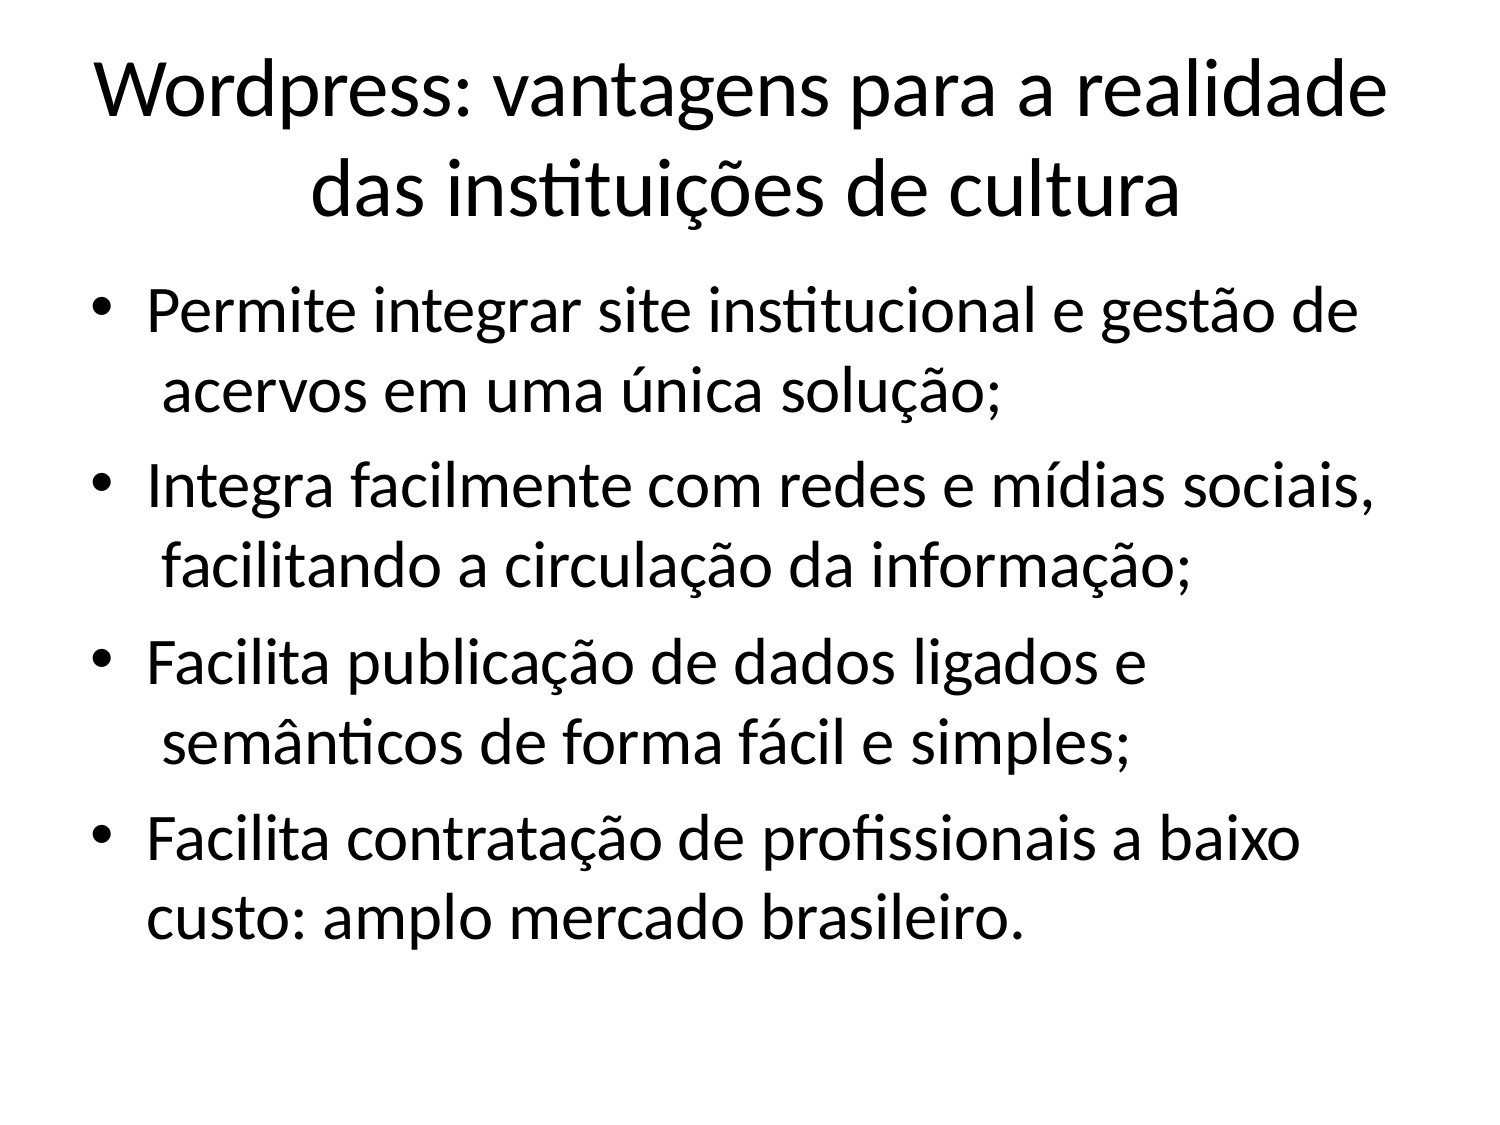

# Wordpress: vantagens para a realidade  das instituições de cultura
Permite integrar site institucional e gestão de  acervos em uma única solução;
Integra facilmente com redes e mídias sociais,  facilitando a circulação da informação;
Facilita publicação de dados ligados e  semânticos de forma fácil e simples;
Facilita contratação de profissionais a baixo  custo: amplo mercado brasileiro.